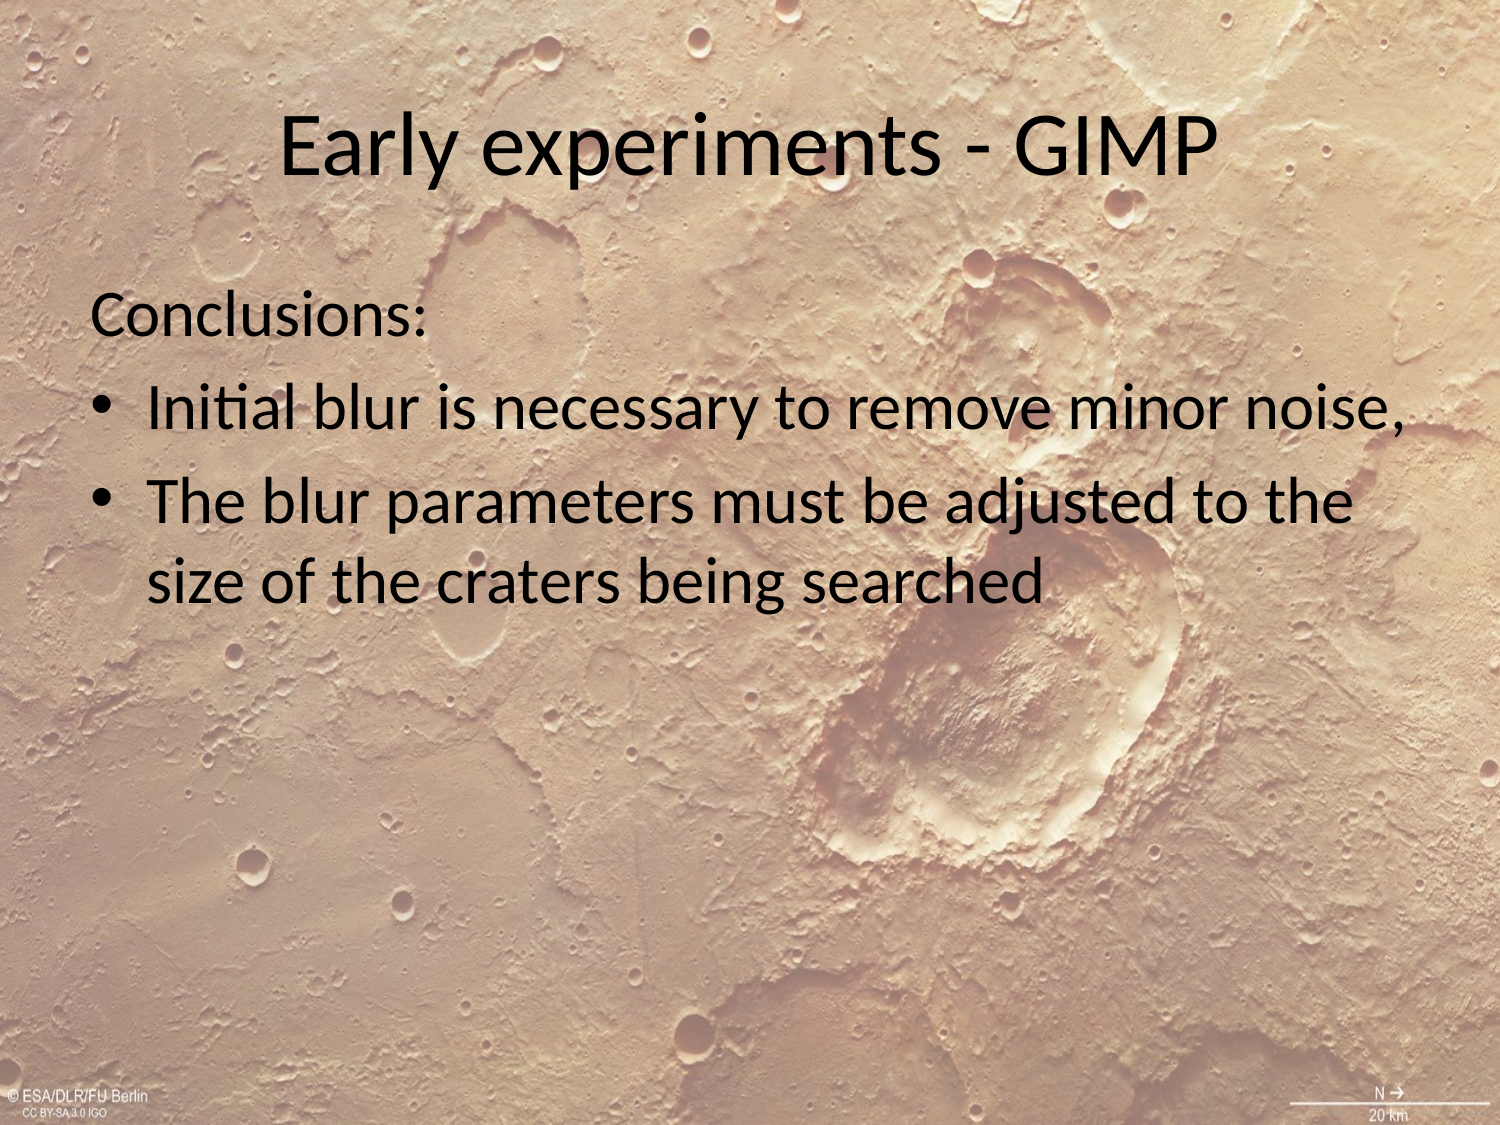

# Early experiments - GIMP
Conclusions:
Initial blur is necessary to remove minor noise,
The blur parameters must be adjusted to the size of the craters being searched